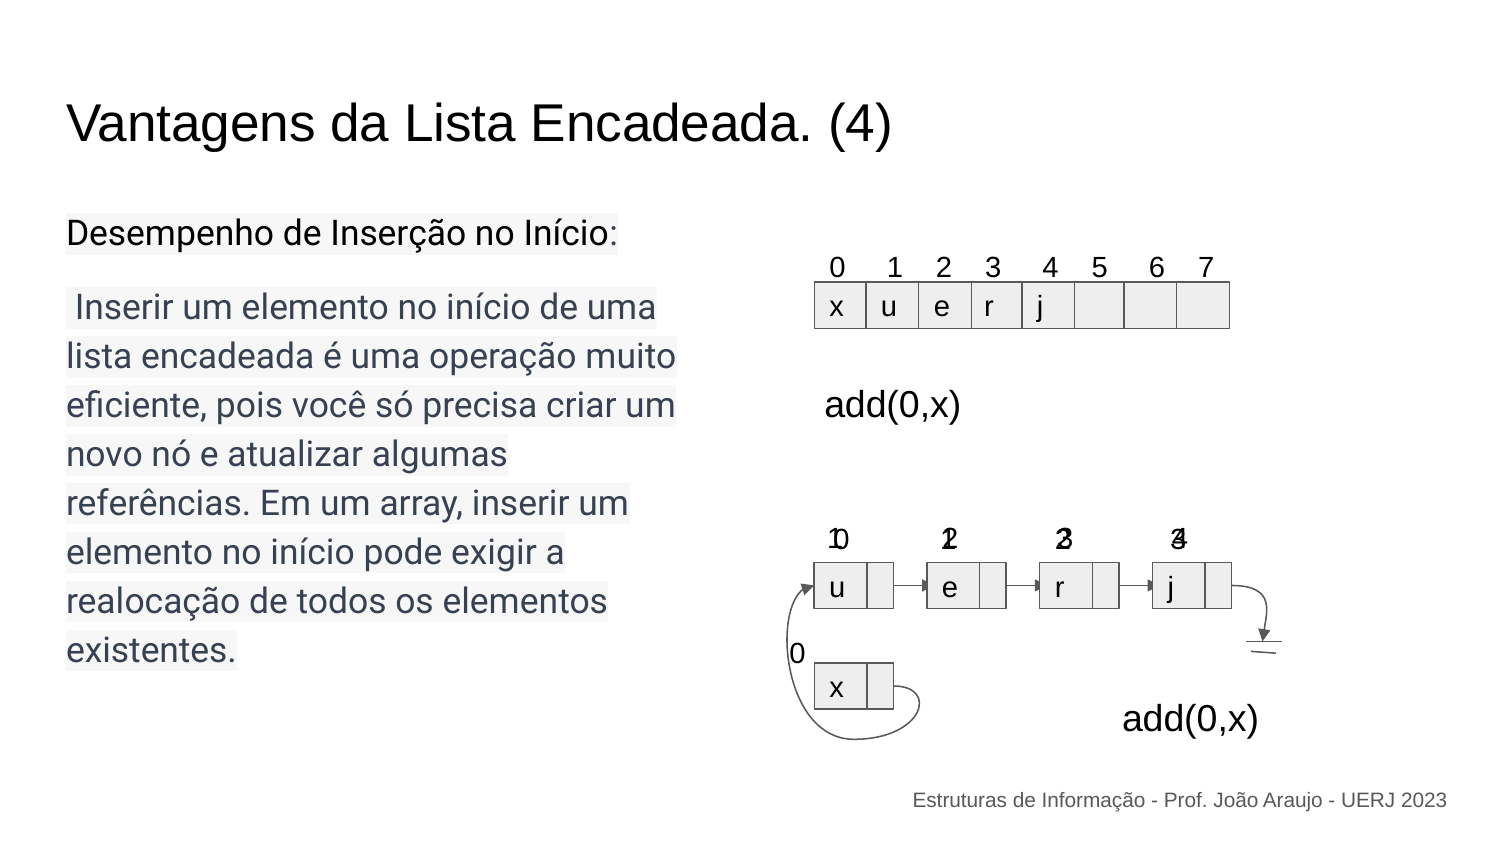

# Vantagens da Lista Encadeada. (4)
Desempenho de Inserção no Início:
 Inserir um elemento no início de uma lista encadeada é uma operação muito eficiente, pois você só precisa criar um novo nó e atualizar algumas referências. Em um array, inserir um elemento no início pode exigir a realocação de todos os elementos existentes.
0     1    2    3     4    5     6    7
u
x
u
e
e
r
j
r

j

add(0,x)
1            2            3            4
0           1            2            3
u

e

r

j

0
x

add(0,x)